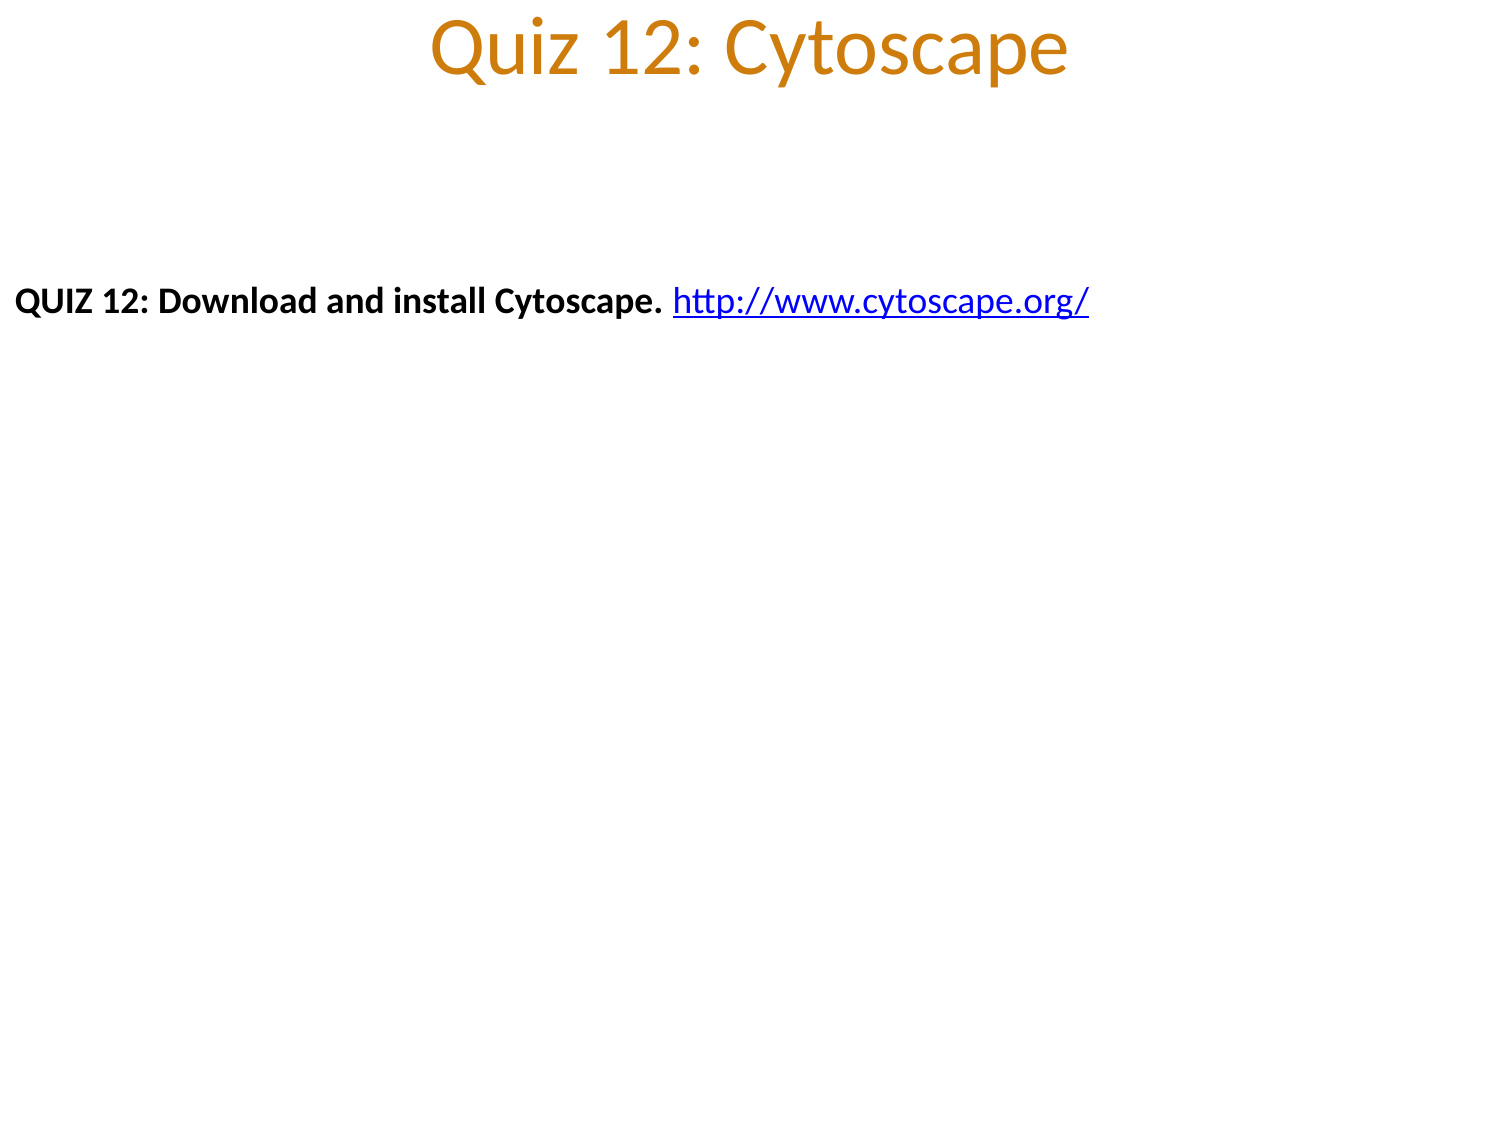

Quiz 12: Cytoscape
QUIZ 12: Download and install Cytoscape. http://www.cytoscape.org/